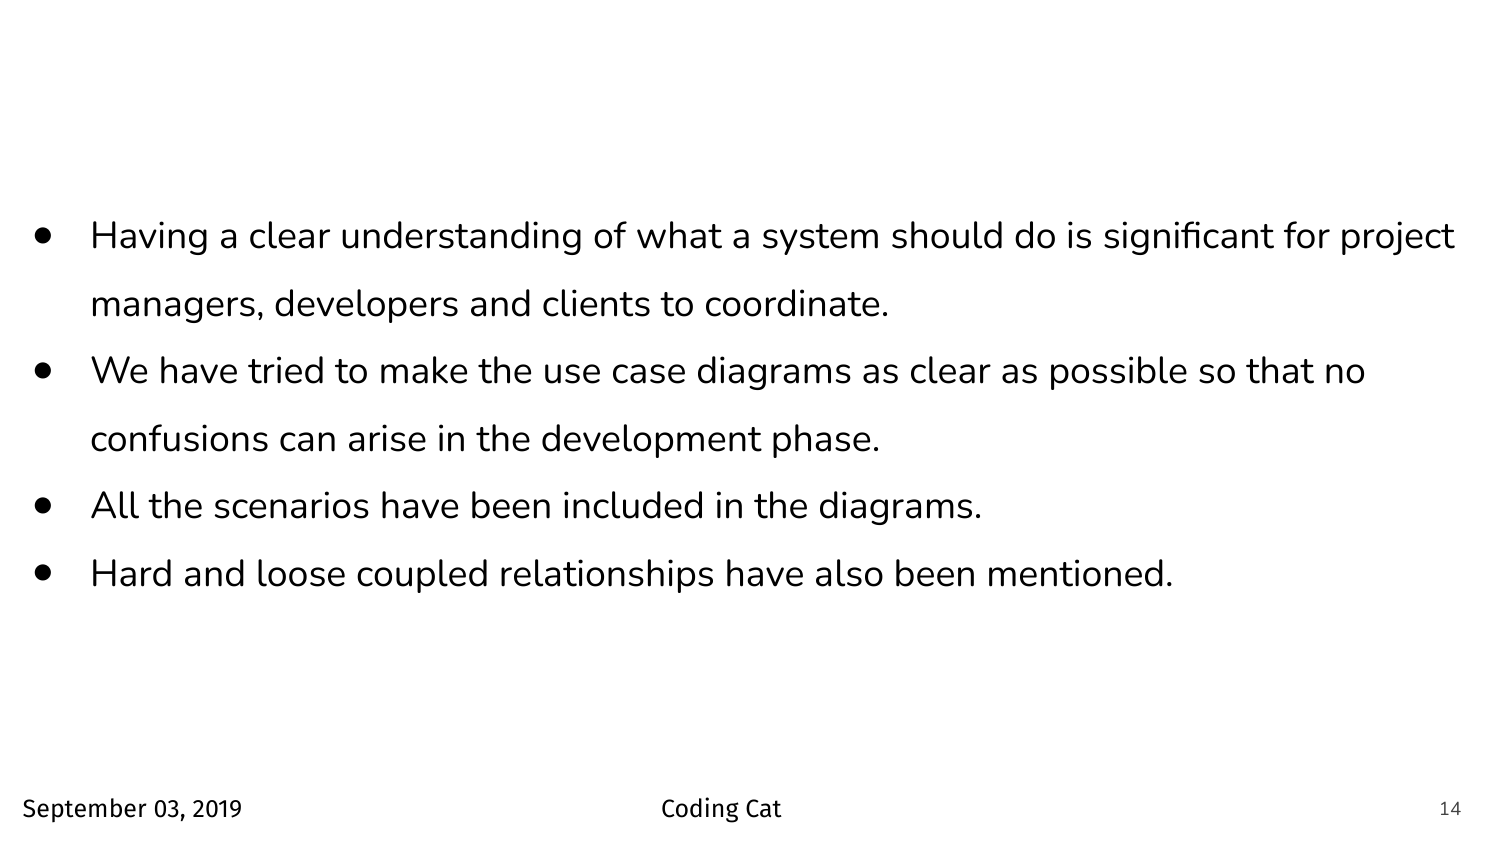

Having a clear understanding of what a system should do is significant for project managers, developers and clients to coordinate.
We have tried to make the use case diagrams as clear as possible so that no confusions can arise in the development phase.
All the scenarios have been included in the diagrams.
Hard and loose coupled relationships have also been mentioned.

September 03, 2019
Coding Cat
14